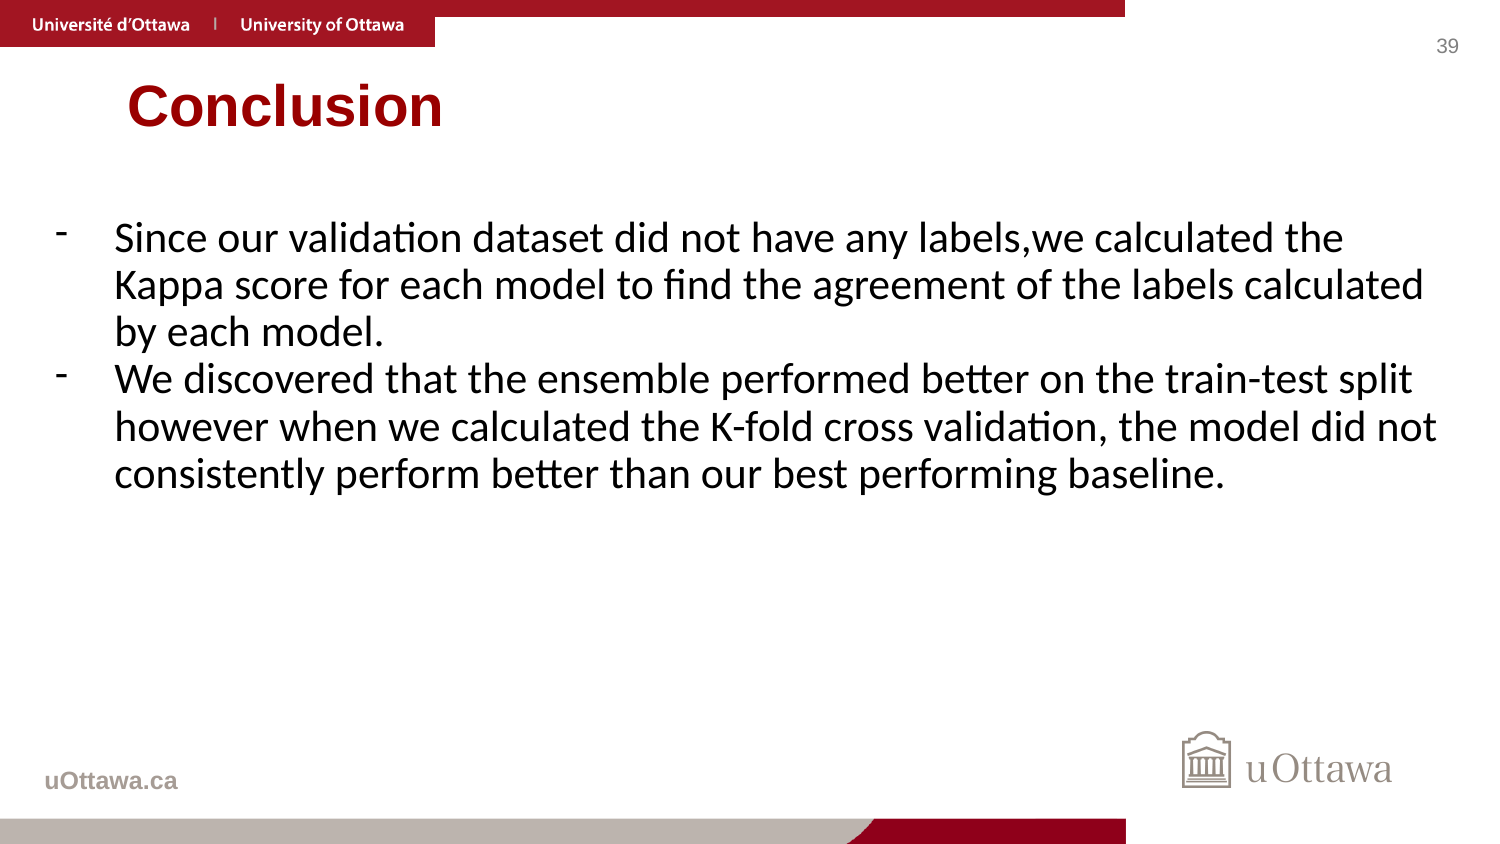

Conclusion
Since our validation dataset did not have any labels,we calculated the Kappa score for each model to find the agreement of the labels calculated by each model.
We discovered that the ensemble performed better on the train-test split however when we calculated the K-fold cross validation, the model did not consistently perform better than our best performing baseline.